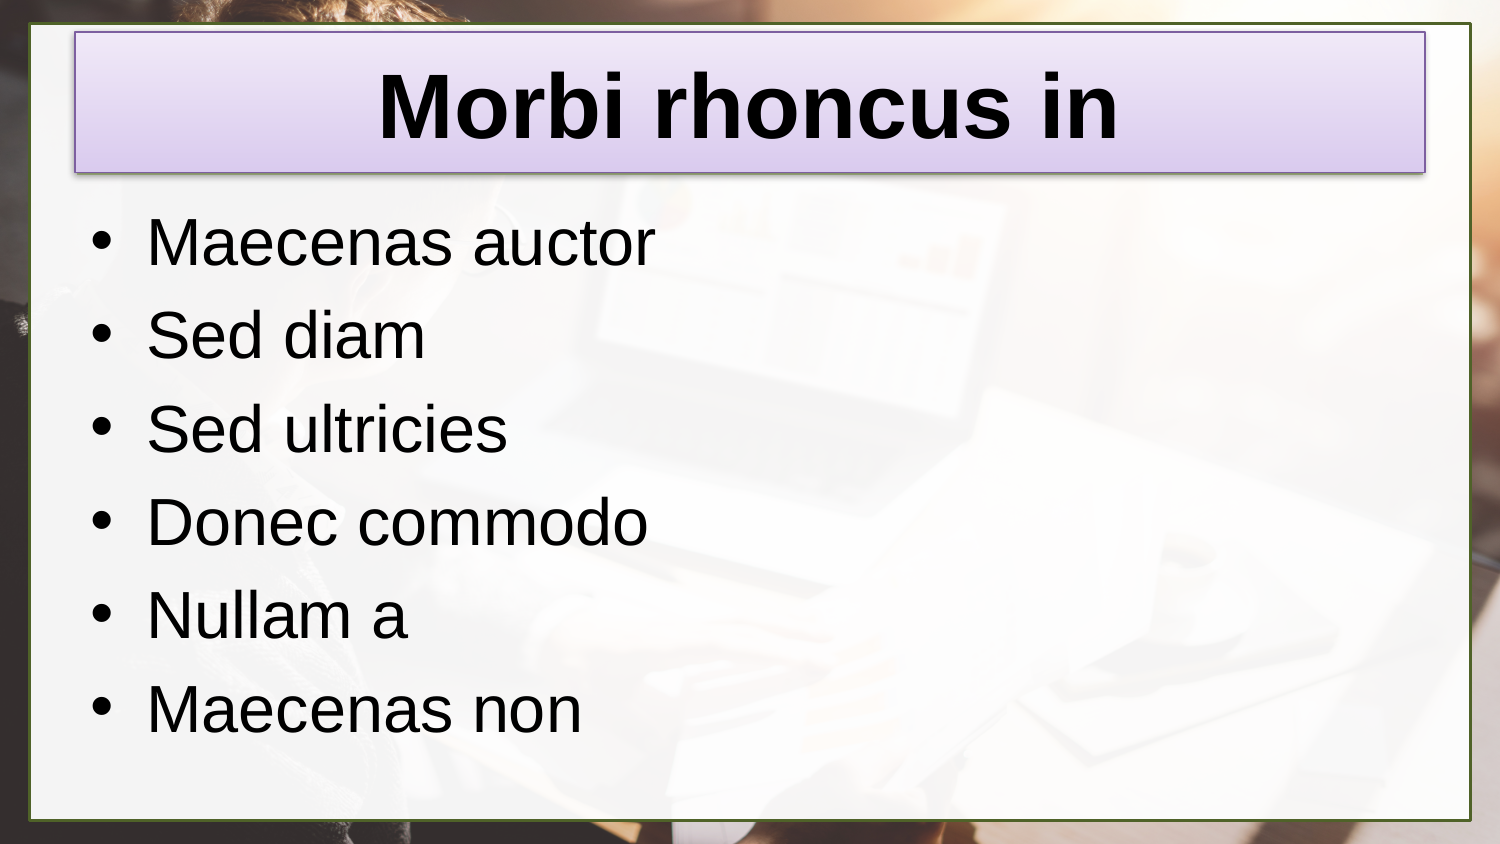

# Morbi rhoncus in
Maecenas auctor
Sed diam
Sed ultricies
Donec commodo
Nullam a
Maecenas non